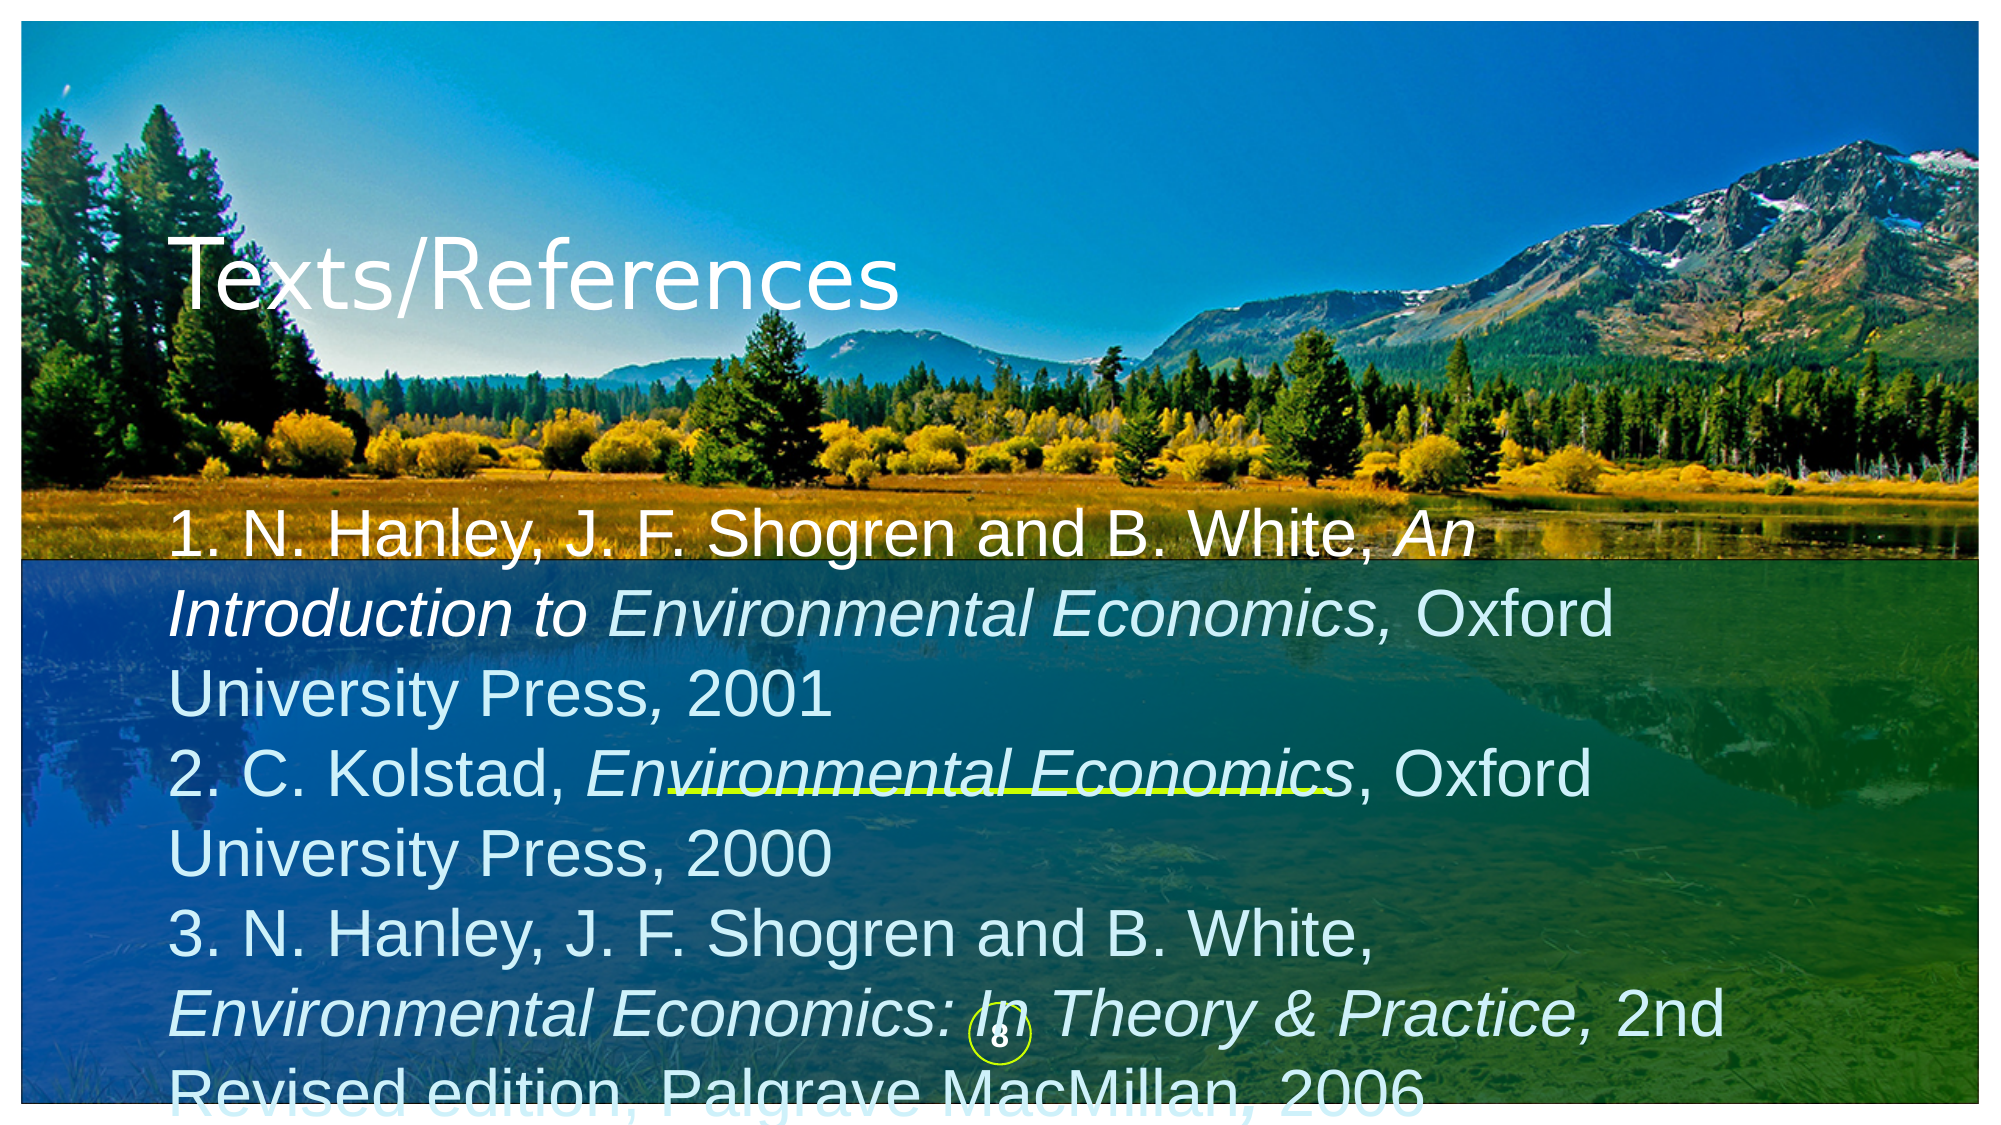

# Texts/References
1. N. Hanley, J. F. Shogren and B. White, An Introduction to Environmental Economics, Oxford University Press, 2001
2. C. Kolstad, Environmental Economics, Oxford University Press, 2000
3. N. Hanley, J. F. Shogren and B. White, Environmental Economics: In Theory & Practice, 2nd Revised edition, Palgrave MacMillan, 2006
8